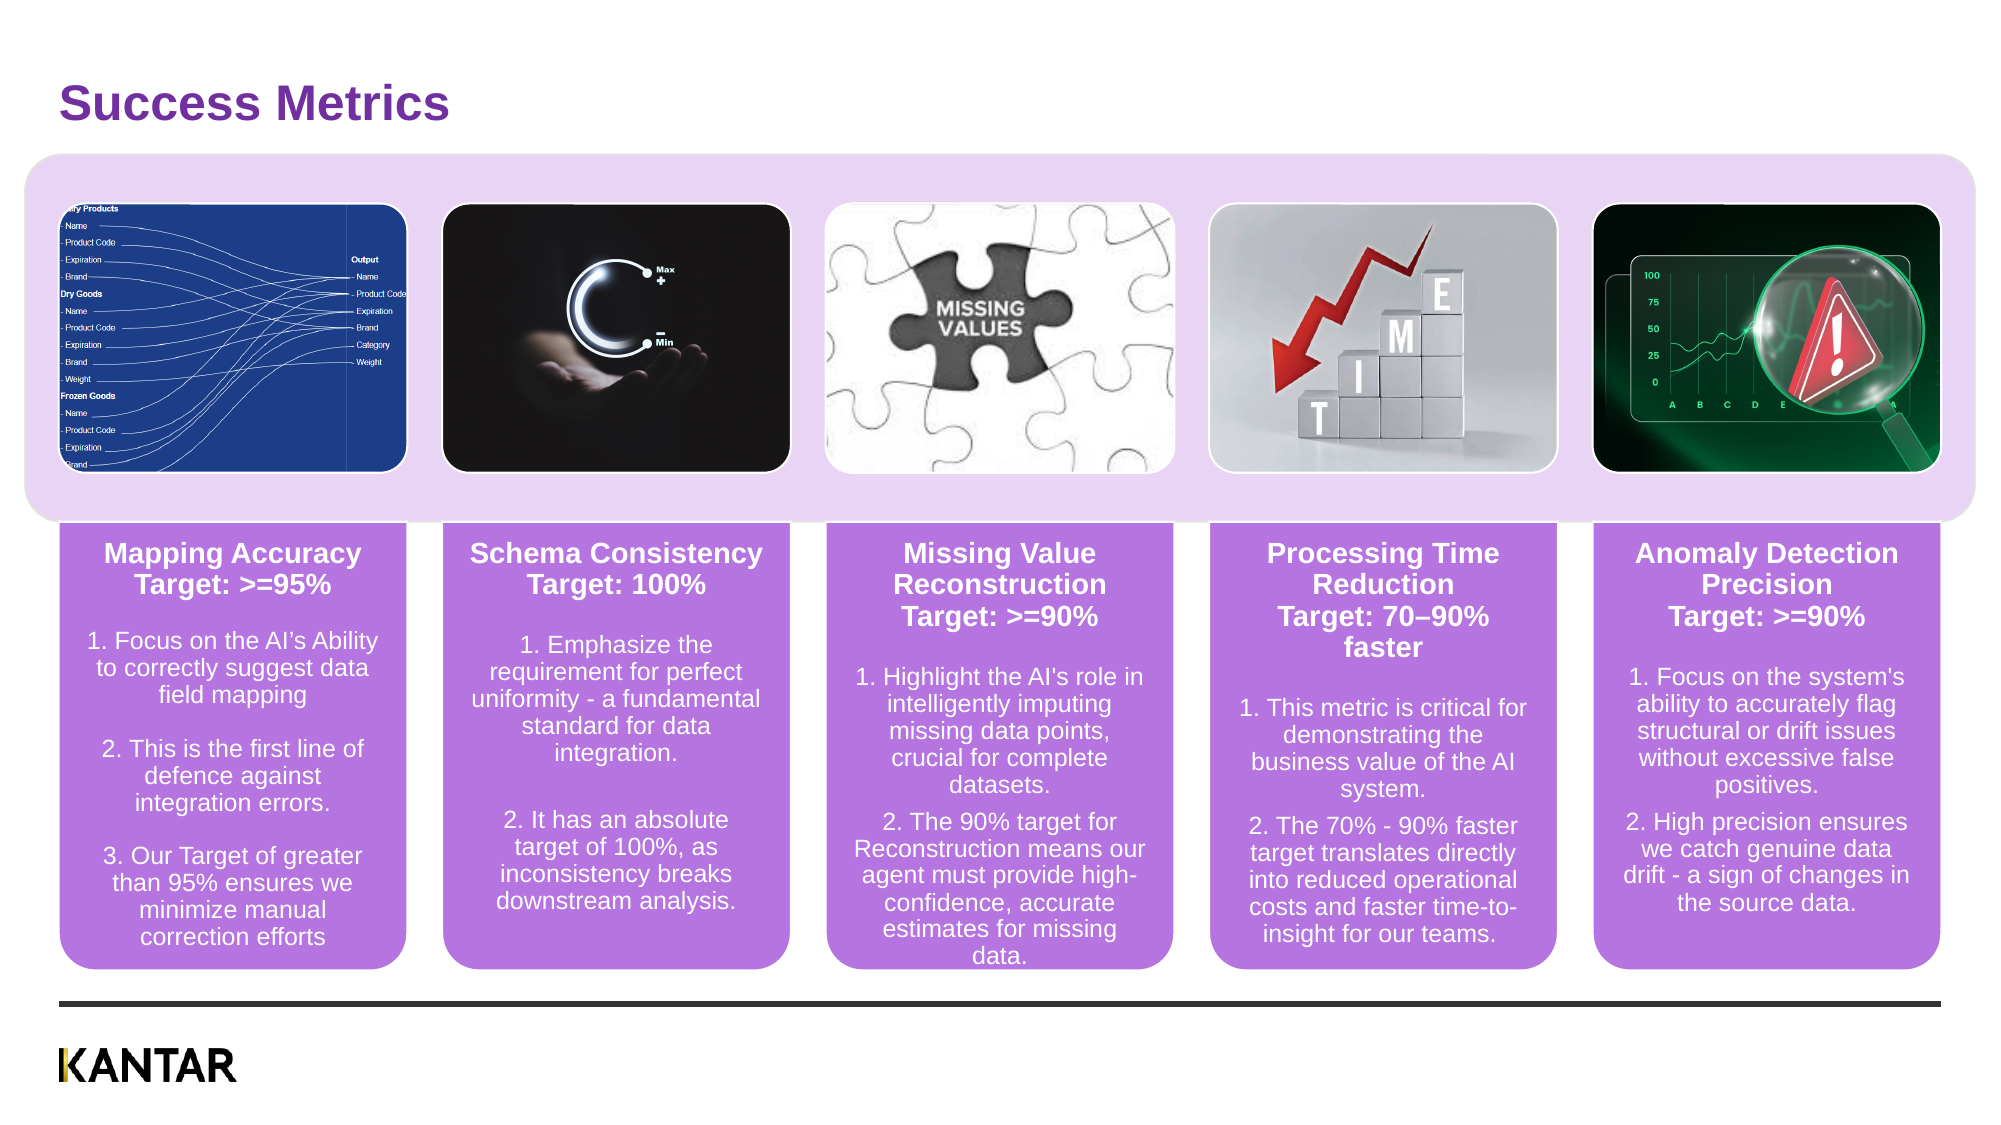

# Success Metrics
Mapping Accuracy
Target: >=95%
1. Focus on the AI’s Ability to correctly suggest data field mapping
2. This is the first line of defence against integration errors.
3. Our Target of greater than 95% ensures we minimize manual correction efforts
Schema Consistency
Target: 100%
1. Emphasize the requirement for perfect uniformity - a fundamental standard for data integration.
2. It has an absolute target of 100%, as inconsistency breaks downstream analysis.
Missing Value Reconstruction
Target: >=90%
1. Highlight the AI's role in intelligently imputing missing data points, crucial for complete datasets.
2. The 90% target for Reconstruction means our agent must provide high-confidence, accurate estimates for missing data.
Processing Time Reduction
Target: 70–90% faster
1. This metric is critical for demonstrating the business value of the AI system.
2. The 70% - 90% faster target translates directly into reduced operational costs and faster time-to-insight for our teams.
Anomaly Detection Precision
Target: >=90%
1. Focus on the system's ability to accurately flag structural or drift issues without excessive false positives.
2. High precision ensures we catch genuine data drift - a sign of changes in the source data.